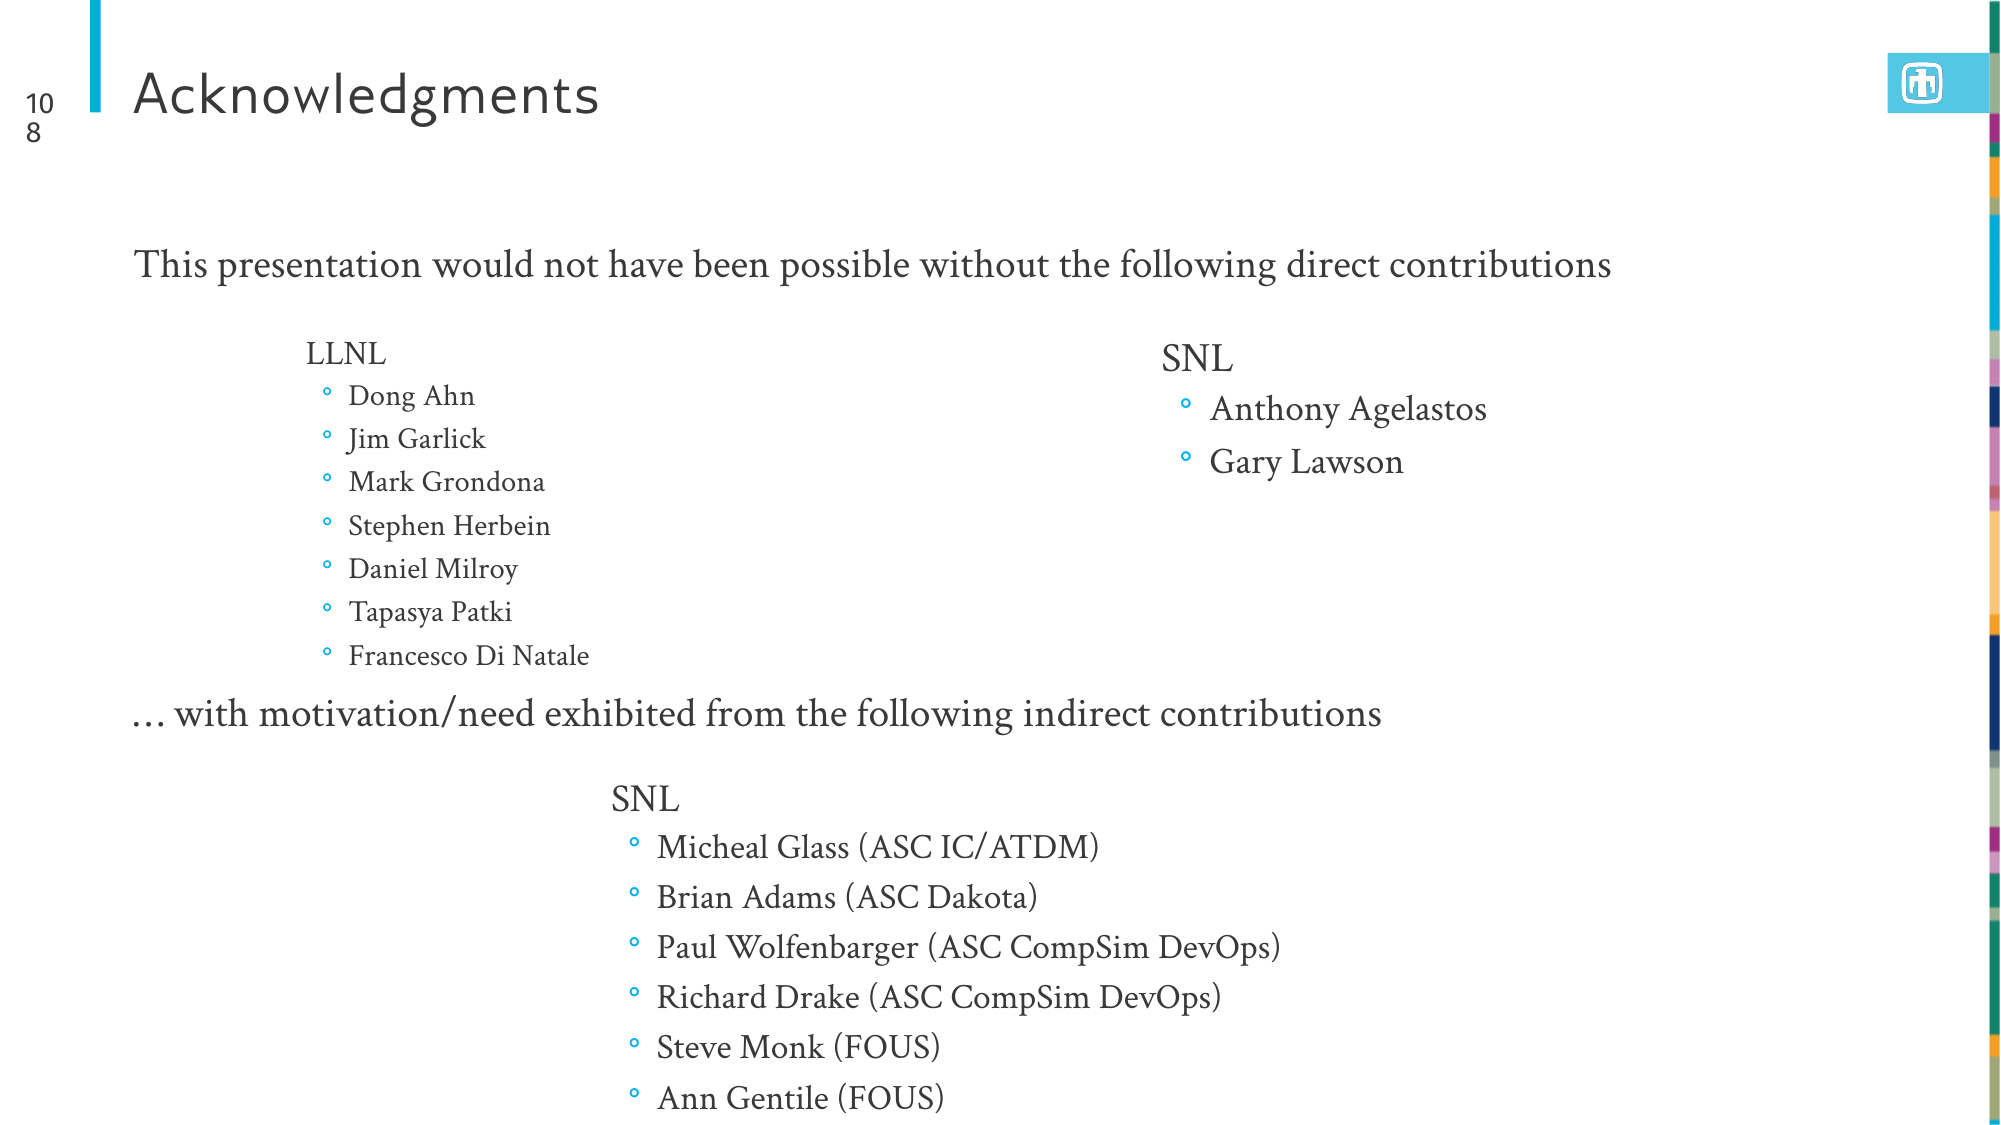

# Acknowledgments
108
This presentation would not have been possible without the following direct contributions
LLNL
Dong Ahn
Jim Garlick
Mark Grondona
Stephen Herbein
Daniel Milroy
Tapasya Patki
Francesco Di Natale
SNL
Anthony Agelastos
Gary Lawson
… with motivation/need exhibited from the following indirect contributions
SNL
Micheal Glass (ASC IC/ATDM)
Brian Adams (ASC Dakota)
Paul Wolfenbarger (ASC CompSim DevOps)
Richard Drake (ASC CompSim DevOps)
Steve Monk (FOUS)
Ann Gentile (FOUS)